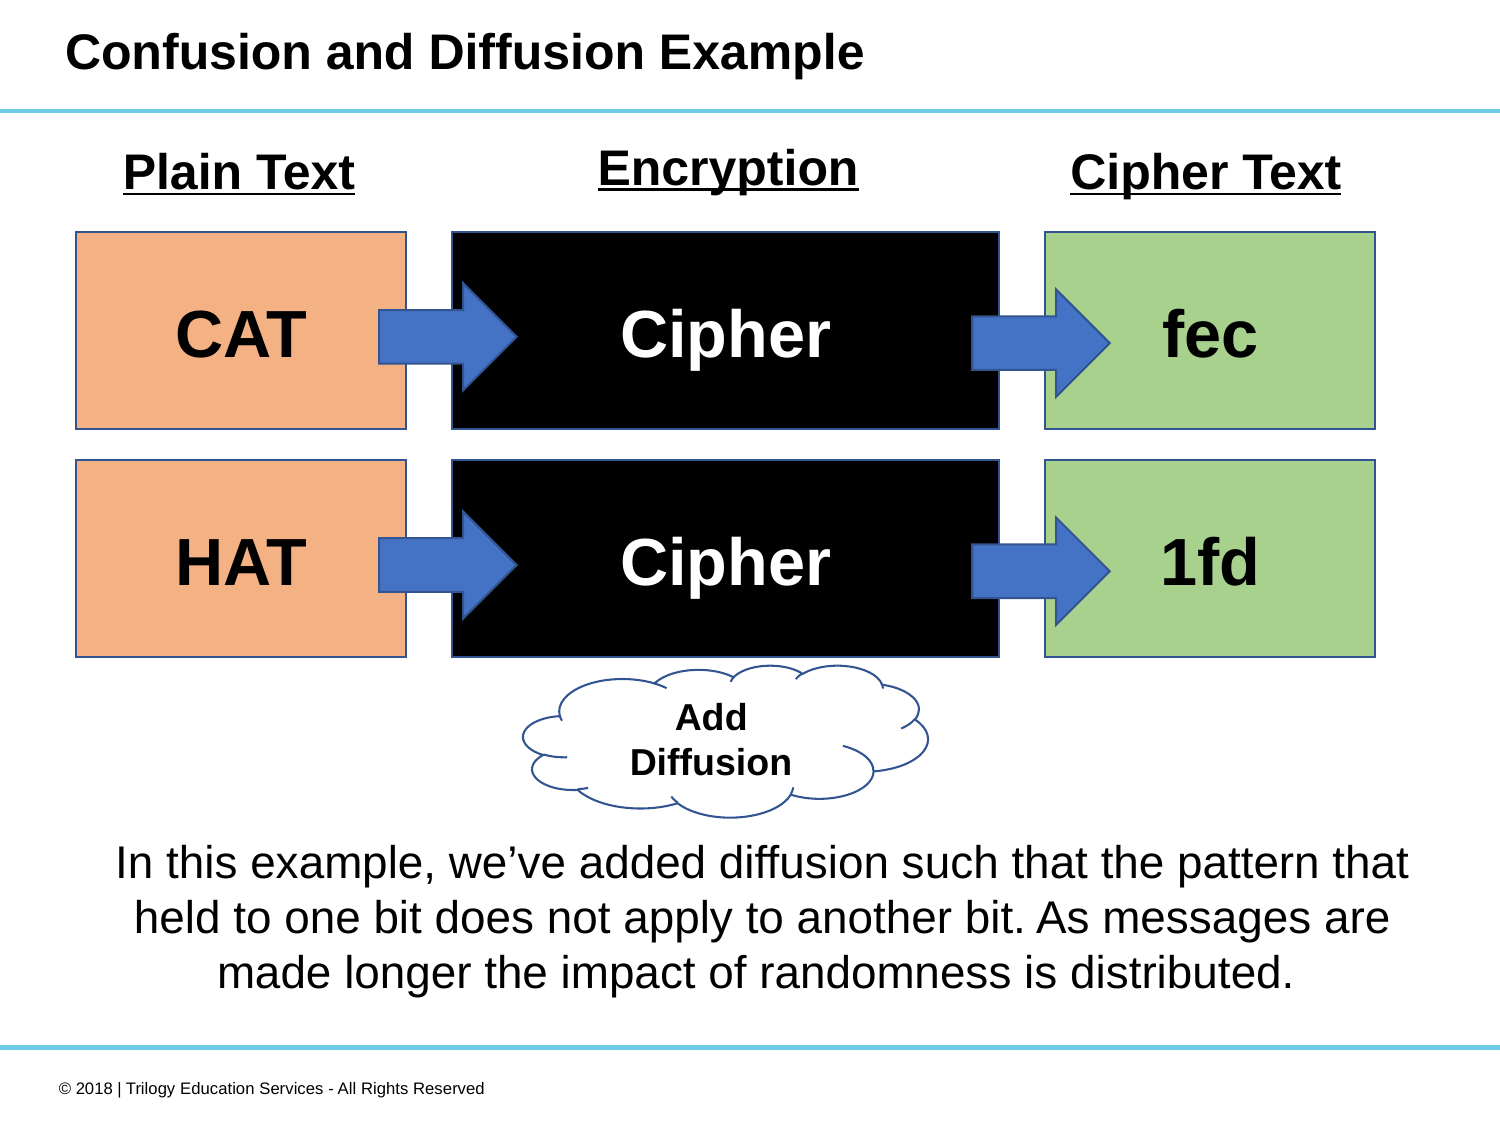

# Confusion and Diffusion Example
Plain Text
Cipher Text
Encryption
fec
CAT
Cipher

1fd
HAT
Cipher

Add Diffusion
In this example, we’ve added diffusion such that the pattern that held to one bit does not apply to another bit. As messages are made longer the impact of randomness is distributed.